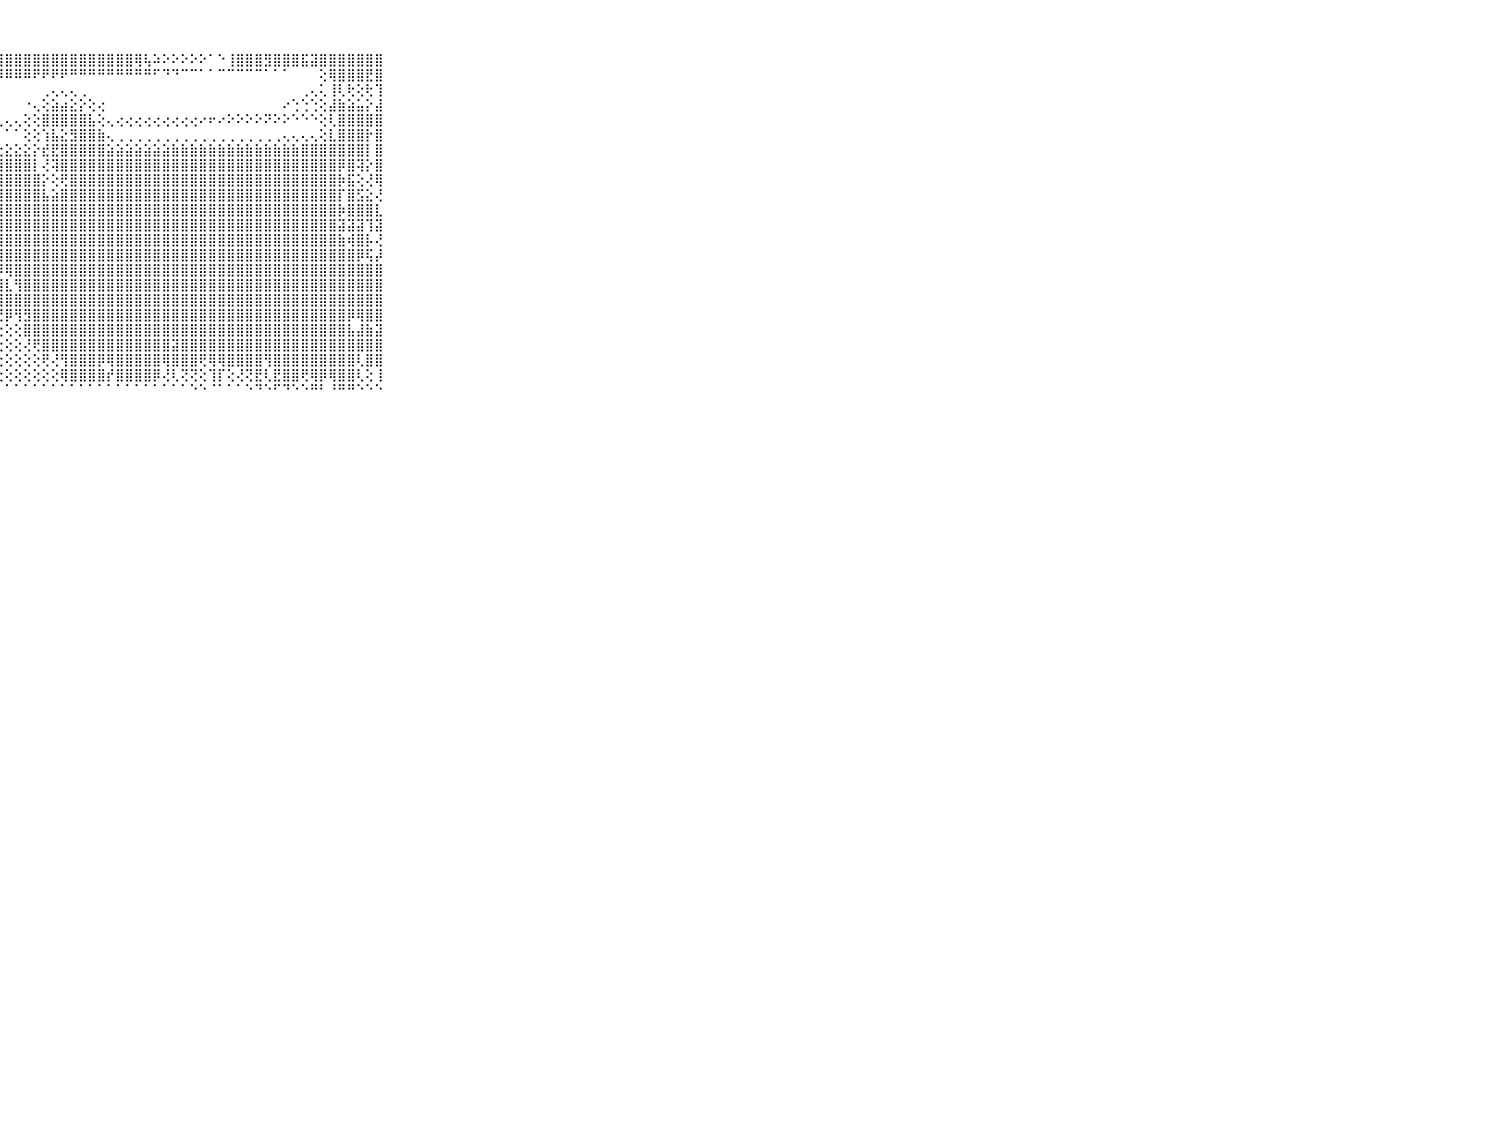

⠀⠀⠀⠀⠀⠀⠀⠀⠀⠀⠀⣵⣾⣧⣿⣷⣿⣷⣿⣾⣿⣾⣿⣿⣿⣿⣿⣿⣿⣿⣿⣿⣿⣿⣿⣿⣿⣿⣿⣿⣿⣿⢿⢧⠵⠕⠕⠕⠕⠕⠁⠑⢸⣿⣿⣿⣻⣿⣿⣿⣯⣽⣿⣿⣿⣿⣿⣿⣿⠀⠀⠀⠀⠀⠀⠀⠀⠀⠀⠀⠀
⠀⠀⠀⠀⠀⠀⠀⠀⠀⠀⠀⢿⢿⢿⢿⢻⢟⢻⢟⢟⠟⠟⠟⠟⠟⠟⠿⠿⠿⠿⠿⠟⠟⠟⠟⠛⠛⠛⠛⠛⠛⠛⠛⠛⠋⠙⠙⠉⠉⠁⠁⠉⠉⠉⠉⠉⠁⠁⠁⠀⠀⠀⢕⢿⣿⣿⣿⣟⣿⠀⠀⠀⠀⠀⠀⠀⠀⠀⠀⠀⠀
⠀⠀⠀⠀⠀⠀⠀⠀⠀⠀⠀⠀⠀⠀⠀⠀⠀⠀⠀⠀⠀⠀⠀⠀⠀⠀⠀⠀⠀⠀⠀⠀⢀⢄⢄⢄⢀⠀⠀⠀⠀⠀⠀⠀⠀⠀⠀⠀⠀⠀⠀⠀⠀⠀⠀⠀⠀⠀⠀⠀⢀⢄⢅⢸⢇⢗⢕⢗⢹⠀⠀⠀⠀⠀⠀⠀⠀⠀⠀⠀⠀
⠀⠀⠀⠀⠀⠀⠀⠀⠀⠀⠀⠄⠄⠄⠄⠄⠄⠄⠄⠄⠄⠄⠀⠀⠀⠀⠀⠀⠀⠀⠐⢄⢕⣵⣴⣕⡕⢕⢔⠀⠀⠀⠀⠀⠀⠀⠀⠀⠀⠀⠀⠀⠀⠀⠀⠀⠀⠀⠔⢑⢑⢑⢕⣼⣷⣵⣥⡕⣼⠀⠀⠀⠀⠀⠀⠀⠀⠀⠀⠀⠀
⠀⠀⠀⠀⠀⠀⠀⠀⠀⠀⠀⢀⢁⢁⢁⢁⢁⢁⢁⢁⢀⢀⢄⢄⢄⢄⢄⢄⢄⢄⢕⢕⣿⣿⣿⣿⣿⣧⢕⢄⢔⢔⢔⢔⢔⢔⢔⢔⢔⠔⠖⠔⠕⠕⠕⠕⠝⠕⠕⠑⠑⠑⢕⢇⣿⣿⣿⣿⣿⠀⠀⠀⠀⠀⠀⠀⠀⠀⠀⠀⠀
⠀⠀⠀⠀⠀⠀⠀⠀⠀⠀⠀⠑⠑⠑⠑⠑⠁⠁⠁⠁⠁⠁⠁⠁⠁⠁⠁⠁⠁⠁⢕⢕⢱⣧⣕⣻⣿⣿⣷⢄⢀⢀⢀⢀⢀⢀⢀⢀⢀⢀⢀⢀⢀⢀⢀⢀⢀⢀⢄⢄⢄⢄⢕⣇⣿⣿⣿⡗⣿⠀⠀⠀⠀⠀⠀⠀⠀⠀⠀⠀⠀
⠀⠀⠀⠀⠀⠀⠀⠀⠀⠀⠀⣔⣔⣔⣕⣕⣔⣐⣕⣕⣑⣑⣕⣕⣕⣕⣕⣕⣕⣕⣕⡕⣞⣟⣿⣿⣿⣿⣿⣵⣵⣵⣵⣵⣵⣵⣷⣷⣷⣷⣷⣷⣷⣷⣷⣷⣷⣷⣷⣷⣿⣿⣿⣿⣿⣿⣿⡇⣿⠀⠀⠀⠀⠀⠀⠀⠀⠀⠀⠀⠀
⠀⠀⠀⠀⠀⠀⠀⠀⠀⠀⠀⢻⣿⣿⣿⣿⣿⣿⣿⣿⣿⢝⢹⣿⣿⣿⣿⣿⣿⣿⣿⡇⢜⢽⣿⣿⣿⣿⣿⣿⣿⣿⣿⣿⣿⣿⣿⣿⣿⣿⣿⣿⣿⣿⣿⣿⣿⣿⣿⣿⣿⣿⣿⣿⡿⣿⢽⡕⣿⠀⠀⠀⠀⠀⠀⠀⠀⠀⠀⠀⠀
⠀⠀⠀⠀⠀⠀⠀⠀⠀⠀⠀⢸⣿⣿⣿⣿⣿⣿⣿⣿⣿⢕⢕⣿⣿⣿⣿⣿⣿⣿⣿⣿⡕⢕⢟⣿⣿⣿⣿⣿⣿⣿⣿⣿⣿⣿⣿⣿⣿⣿⣿⣿⣿⣿⣿⣿⣿⣿⣿⣿⣿⣿⣿⣿⡷⣯⢕⢜⢿⠀⠀⠀⠀⠀⠀⠀⠀⠀⠀⠀⠀
⠀⠀⠀⠀⠀⠀⠀⠀⠀⠀⠀⢸⣿⣿⣿⣿⣿⣿⣿⣿⣿⢕⢕⣿⣿⣿⣿⣿⣿⣿⣿⣿⣧⣵⣿⣿⣿⣿⣿⣿⣿⣿⣿⣿⣿⣿⣿⣿⣿⣿⣿⣿⣿⣿⣿⣿⣿⣿⣿⣿⣿⣿⣿⣿⡏⣿⣫⣕⢜⠀⠀⠀⠀⠀⠀⠀⠀⠀⠀⠀⠀
⠀⠀⠀⠀⠀⠀⠀⠀⠀⠀⠀⢸⣿⣿⣿⣿⣿⣿⣿⣿⣿⢕⢕⣿⣿⣿⣿⣿⣿⣿⣿⣿⣿⣿⣿⣿⣿⣿⣿⣿⣿⣿⣿⣿⣿⣿⣿⣿⣿⣿⣿⣿⣿⣿⣿⣿⣿⣿⣿⣿⣿⣿⣿⣿⡷⣿⣿⣿⣇⠀⠀⠀⠀⠀⠀⠀⠀⠀⠀⠀⠀
⠀⠀⠀⠀⠀⠀⠀⠀⠀⠀⠀⢸⣿⣿⣿⣿⣿⣿⣿⣿⣿⢕⢕⢻⣿⣿⣿⣿⣿⣿⣿⣿⣿⣿⣿⣿⣿⣿⣿⣿⣿⣿⣿⣿⣿⣿⣿⣿⣿⣿⣿⣿⣿⣿⣿⣿⣿⣿⣿⣿⣿⣿⣿⣿⣽⣽⣽⢹⣽⠀⠀⠀⠀⠀⠀⠀⠀⠀⠀⠀⠀
⠀⠀⠀⠀⠀⠀⠀⠀⠀⠀⠀⢕⣿⣿⣿⣿⣿⣿⣿⣿⣿⡇⢕⢸⣿⣿⣿⣿⣿⣿⣿⣿⣿⣿⣿⣿⣿⣿⣿⣿⣿⣿⣿⣿⣿⣿⣿⣿⣿⣿⣿⣿⣿⣿⣿⣿⣿⣿⣿⣿⣿⣿⣿⣿⣷⢾⣿⡧⢜⠀⠀⠀⠀⠀⠀⠀⠀⠀⠀⠀⠀
⠀⠀⠀⠀⠀⠀⠀⠀⠀⠀⠀⠕⣿⣿⣿⣿⣿⣿⣿⣿⣿⡇⢕⢸⣽⣿⣿⣿⣿⣿⣿⣿⣿⣿⣿⣿⣿⣿⣿⣿⣿⣿⣿⣿⣿⣿⣿⣿⣿⣿⣿⣿⣿⣿⣿⣿⣿⣿⣿⣿⣿⣿⣿⣿⣿⣿⡿⢯⡼⠀⠀⠀⠀⠀⠀⠀⠀⠀⠀⠀⠀
⠀⠀⠀⠀⠀⠀⠀⠀⠀⠀⠀⣷⣿⣿⣿⣿⣿⣿⣿⣿⣿⣷⣷⣾⣿⣿⣯⡻⢿⣿⣿⣿⣿⣿⣿⣿⣿⣿⣿⣿⣿⣿⣿⣿⣿⣿⣿⣿⣿⣿⣿⣿⣿⣿⣿⣿⣿⣿⣿⣿⣿⣿⣿⣿⣿⣿⣿⣿⣿⠀⠀⠀⠀⠀⠀⠀⠀⠀⠀⠀⠀
⠀⠀⠀⠀⠀⠀⠀⠀⠀⠀⠀⣿⣿⣿⣿⣿⣿⣿⣿⣿⣿⣿⣿⣿⣿⣿⣿⣿⣇⢻⣿⣿⣿⣿⣿⣿⣿⣿⣿⣿⣿⣿⣿⣿⣿⣿⣿⣿⣿⣿⣿⣿⣿⣿⣿⣿⣿⣿⣿⣿⣿⣿⣿⣿⣿⣿⣿⣿⣿⠀⠀⠀⠀⠀⠀⠀⠀⠀⠀⠀⠀
⠀⠀⠀⠀⠀⠀⠀⠀⠀⠀⠀⢽⡿⣿⣿⣿⣿⣿⣿⣿⣯⢽⢟⣿⣿⣿⣿⣿⣿⣿⣿⣿⣿⣿⣿⣿⣿⣿⣿⣿⣿⣿⣿⣿⣿⣿⣿⣿⣿⣿⣿⣿⣿⣿⣿⣿⣿⣿⣿⣿⣿⣿⣿⣿⣿⣿⣿⣿⣿⠀⠀⠀⠀⠀⠀⠀⠀⠀⠀⠀⠀
⠀⠀⠀⠀⠀⠀⠀⠀⠀⠀⠀⣿⣾⡿⢝⢝⢝⢝⢝⢝⣟⣿⣾⣿⣿⢏⢝⢝⡿⢻⣻⣿⣿⣿⣿⣿⣿⣿⣿⣿⣿⣿⣿⣿⣿⣿⣿⣿⣿⣿⣿⣿⣿⣿⣿⣿⣿⣿⣿⣿⣿⣿⣿⣿⣿⡿⢿⣿⣿⠀⠀⠀⠀⠀⠀⠀⠀⠀⠀⠀⠀
⠀⠀⠀⠀⠀⠀⠀⠀⠀⠀⠀⠝⢝⢕⢕⢕⢕⠕⠕⠕⠕⠝⠫⠿⠇⠕⢕⢕⢕⢕⣿⣿⣿⣿⣿⣿⣿⣿⣿⣿⣿⣿⣿⣿⣿⣿⣿⣿⣿⣿⣿⣿⣿⣿⣿⣿⣿⣿⣿⣿⣿⣿⣿⣿⣿⣧⣼⣷⣽⠀⠀⠀⠀⠀⠀⠀⠀⠀⠀⠀⠀
⠀⠀⠀⠀⠀⠀⠀⠀⠀⠀⠀⢀⢀⢀⠀⠄⢄⢄⢄⢄⢄⢄⡄⣄⢄⢄⢄⢕⢕⢕⢜⢟⣿⣿⣿⣿⣿⣿⣿⣿⣿⣿⣿⣿⣿⣿⣽⣿⣿⣿⣿⣿⣿⣿⣿⣿⣿⣿⣿⣿⣿⣿⣿⣿⣿⣿⣿⣿⣿⠀⠀⠀⠀⠀⠀⠀⠀⠀⠀⠀⠀
⠀⠀⠀⠀⠀⠀⠀⠀⠀⠀⠀⢸⢕⢕⠀⠀⠀⠀⠀⠀⢕⢕⡕⣸⡇⢕⢕⢕⢕⢕⢕⢕⢟⢜⢻⣿⣿⣿⡿⢿⣿⣿⣿⣿⣿⢿⣿⣿⣿⢟⢿⢿⣿⣿⣿⣿⢻⣿⣿⣿⣿⣿⣿⣿⣿⣿⢇⣿⣿⠀⠀⠀⠀⠀⠀⠀⠀⠀⠀⠀⠀
⠀⠀⠀⠀⠀⠀⠀⠀⠀⠀⠀⢸⢕⢕⢕⢀⢀⢄⢔⢔⢕⢕⢕⣿⡕⢕⢕⢕⢕⢕⢕⢕⢕⢕⢿⣿⣿⣿⣿⡞⣿⣿⣿⣿⡿⢜⢇⢝⢝⢕⢹⡏⢕⢜⢝⣟⢇⣟⣿⣿⢟⢿⡿⢿⣿⣿⢇⢕⢸⠀⠀⠀⠀⠀⠀⠀⠀⠀⠀⠀⠀
⠀⠀⠀⠀⠀⠀⠀⠀⠀⠀⠀⠈⠁⠁⠁⠁⠁⠁⠁⠁⠁⠁⠁⠘⠑⠑⠁⠁⠁⠁⠁⠁⠁⠁⠁⠁⠁⠁⠁⠁⠁⠁⠁⠁⠁⠁⠁⠁⠑⠑⠈⠁⠁⠁⠑⠙⠑⠋⠙⠑⠑⠛⠃⠘⠛⠛⠑⠑⠑⠀⠀⠀⠀⠀⠀⠀⠀⠀⠀⠀⠀